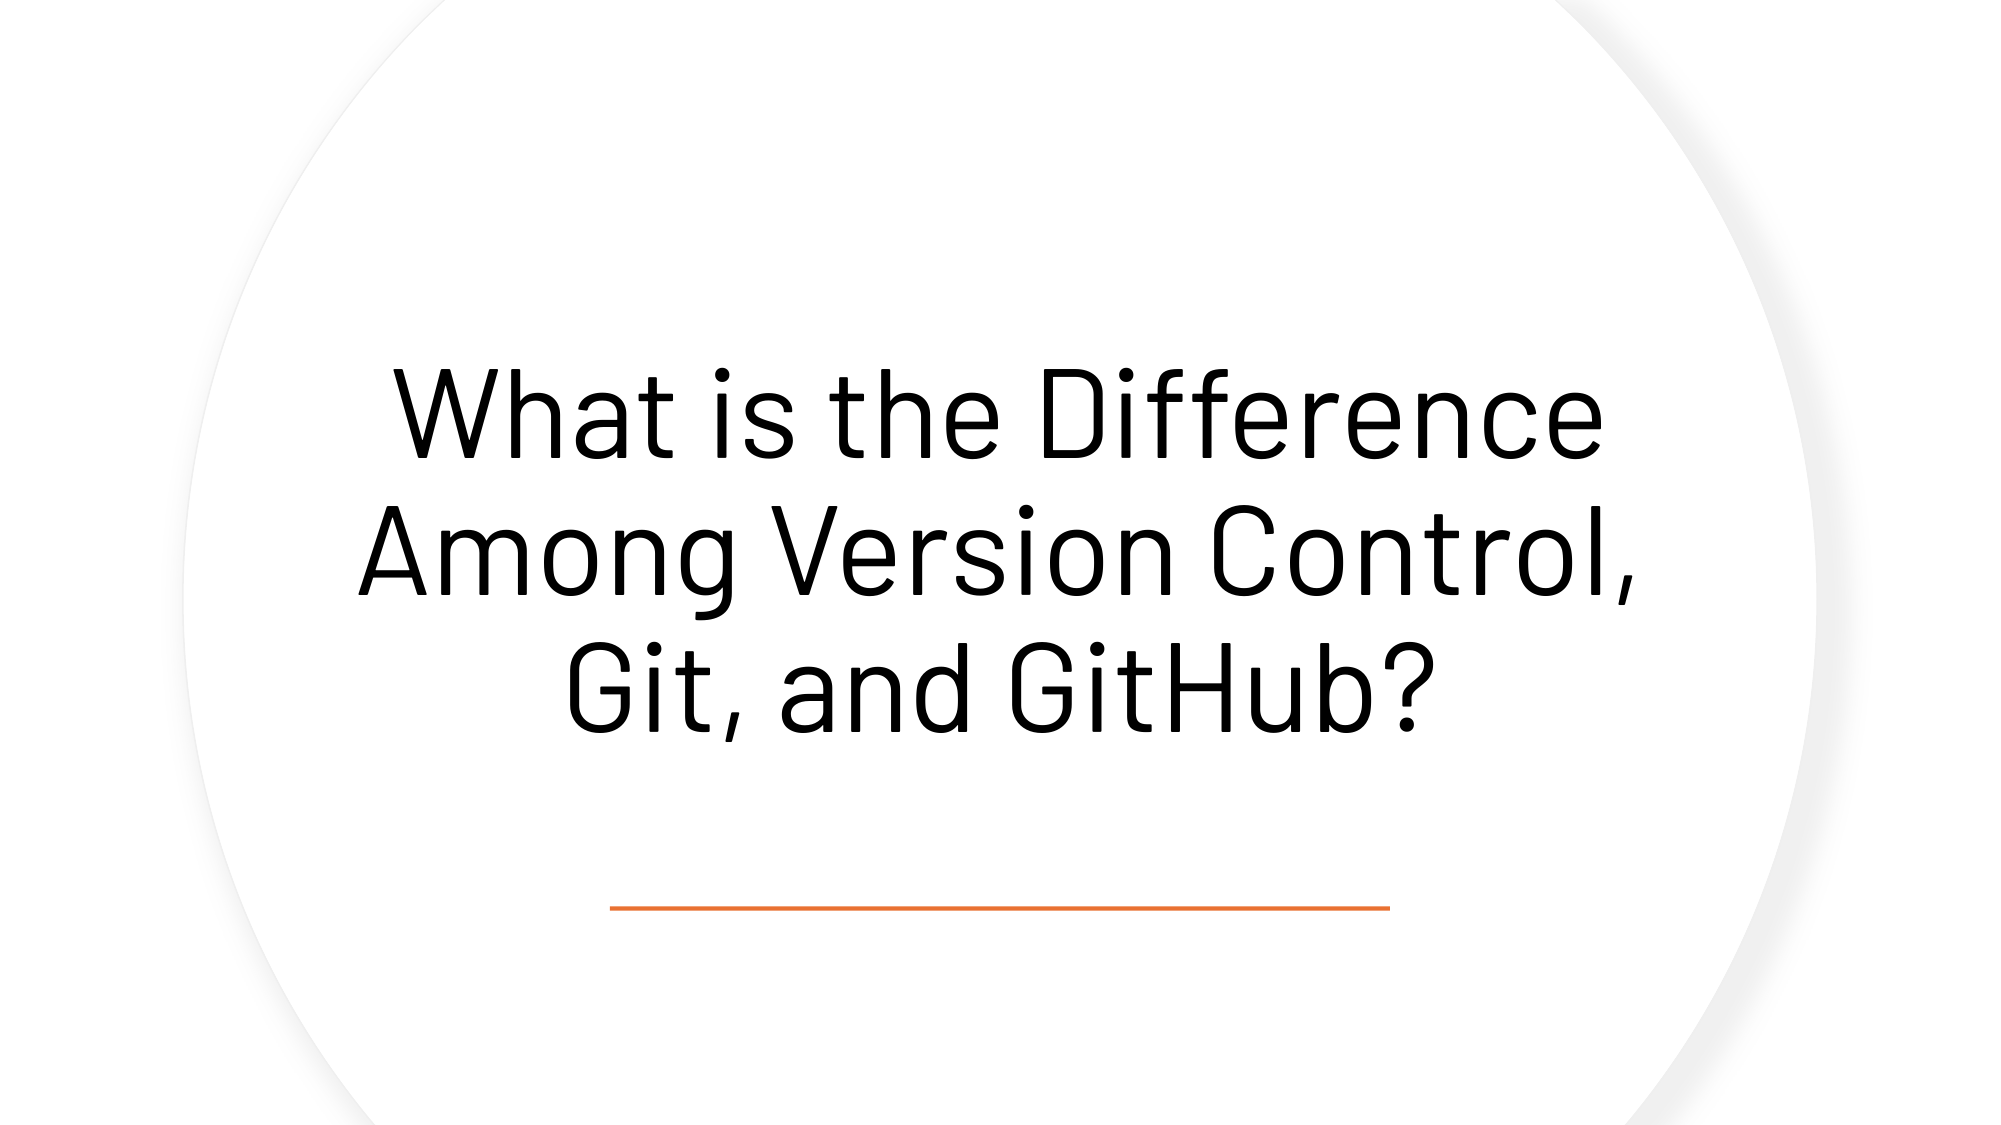

# What is the Difference Among Version Control, Git, and GitHub?